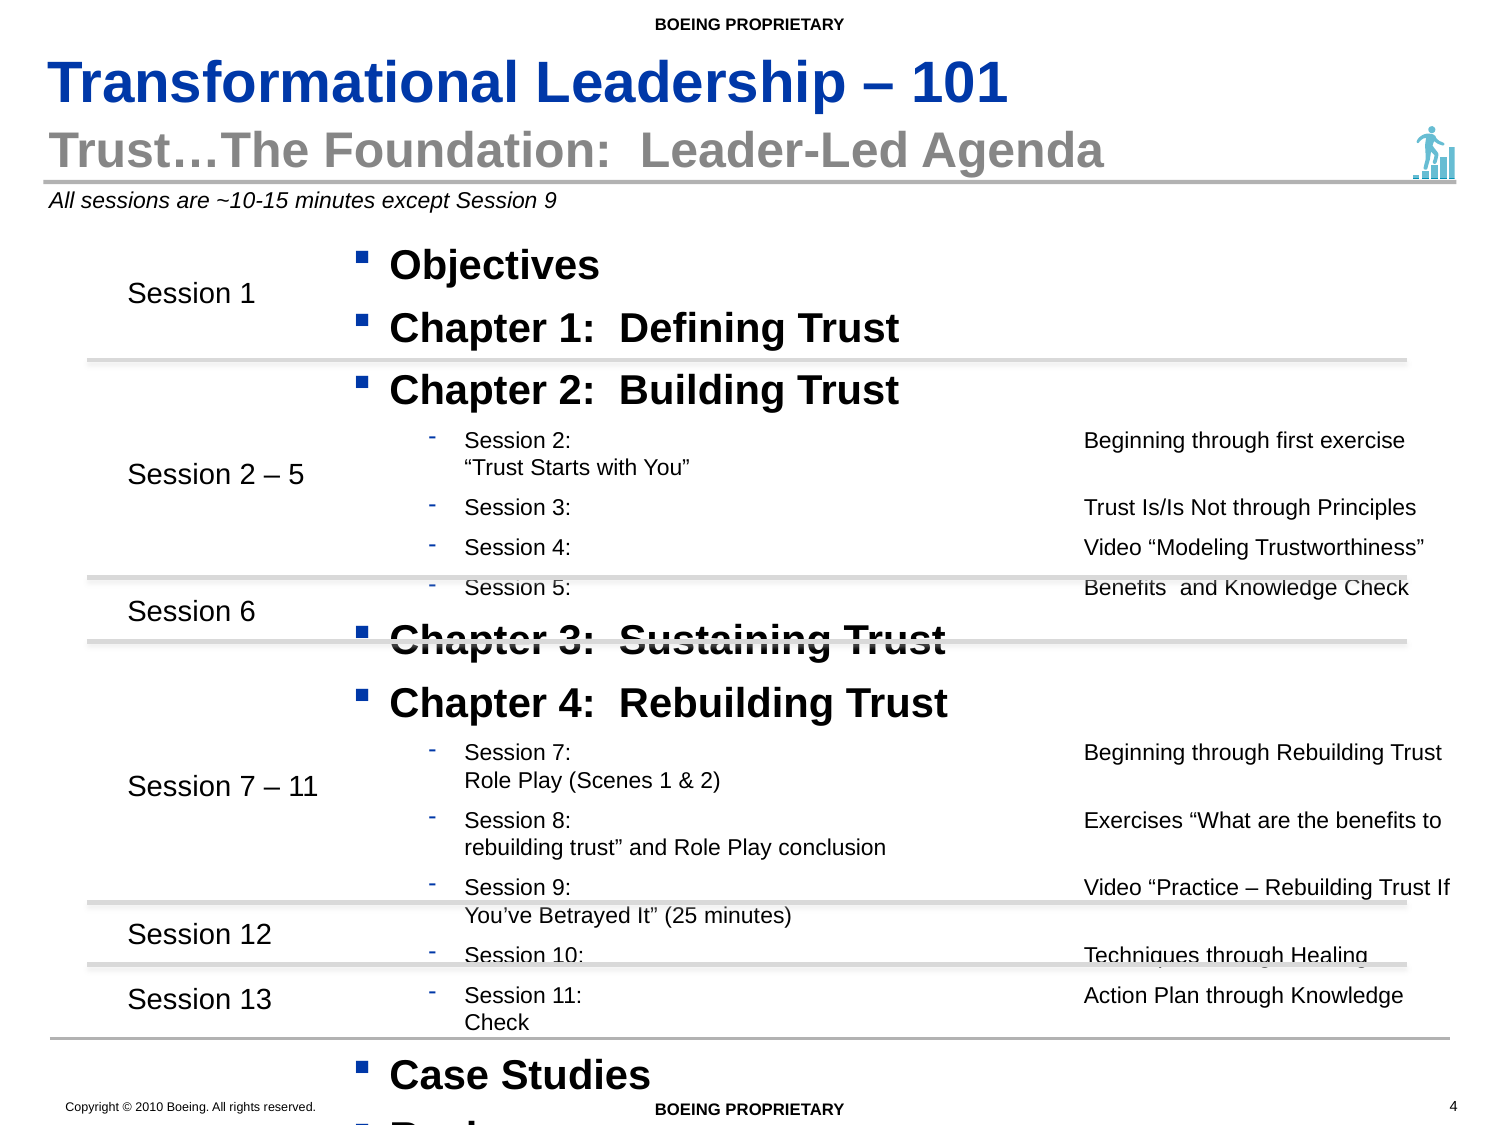

# Trust…The Foundation:  Leader-Led Agenda
All sessions are ~10-15 minutes except Session 9
Objectives
Chapter 1:  Defining Trust
Chapter 2:  Building Trust
Session 2: 	Beginning through first exercise “Trust Starts with You”
Session 3:   	Trust Is/Is Not through Principles
Session 4:   	Video “Modeling Trustworthiness”
Session 5:   	Benefits  and Knowledge Check
Chapter 3:  Sustaining Trust
Chapter 4:  Rebuilding Trust
Session 7:   	Beginning through Rebuilding Trust Role Play (Scenes 1 & 2)
Session 8:   	Exercises “What are the benefits to rebuilding trust” and Role Play conclusion
Session 9:   	Video “Practice – Rebuilding Trust If You’ve Betrayed It” (25 minutes)
Session 10: 	Techniques through Healing
Session 11: 	Action Plan through Knowledge Check
Case Studies
Review

Session 1
Session 2 – 5
Session 6
Session 7 – 11
Session 12
Session 13
4